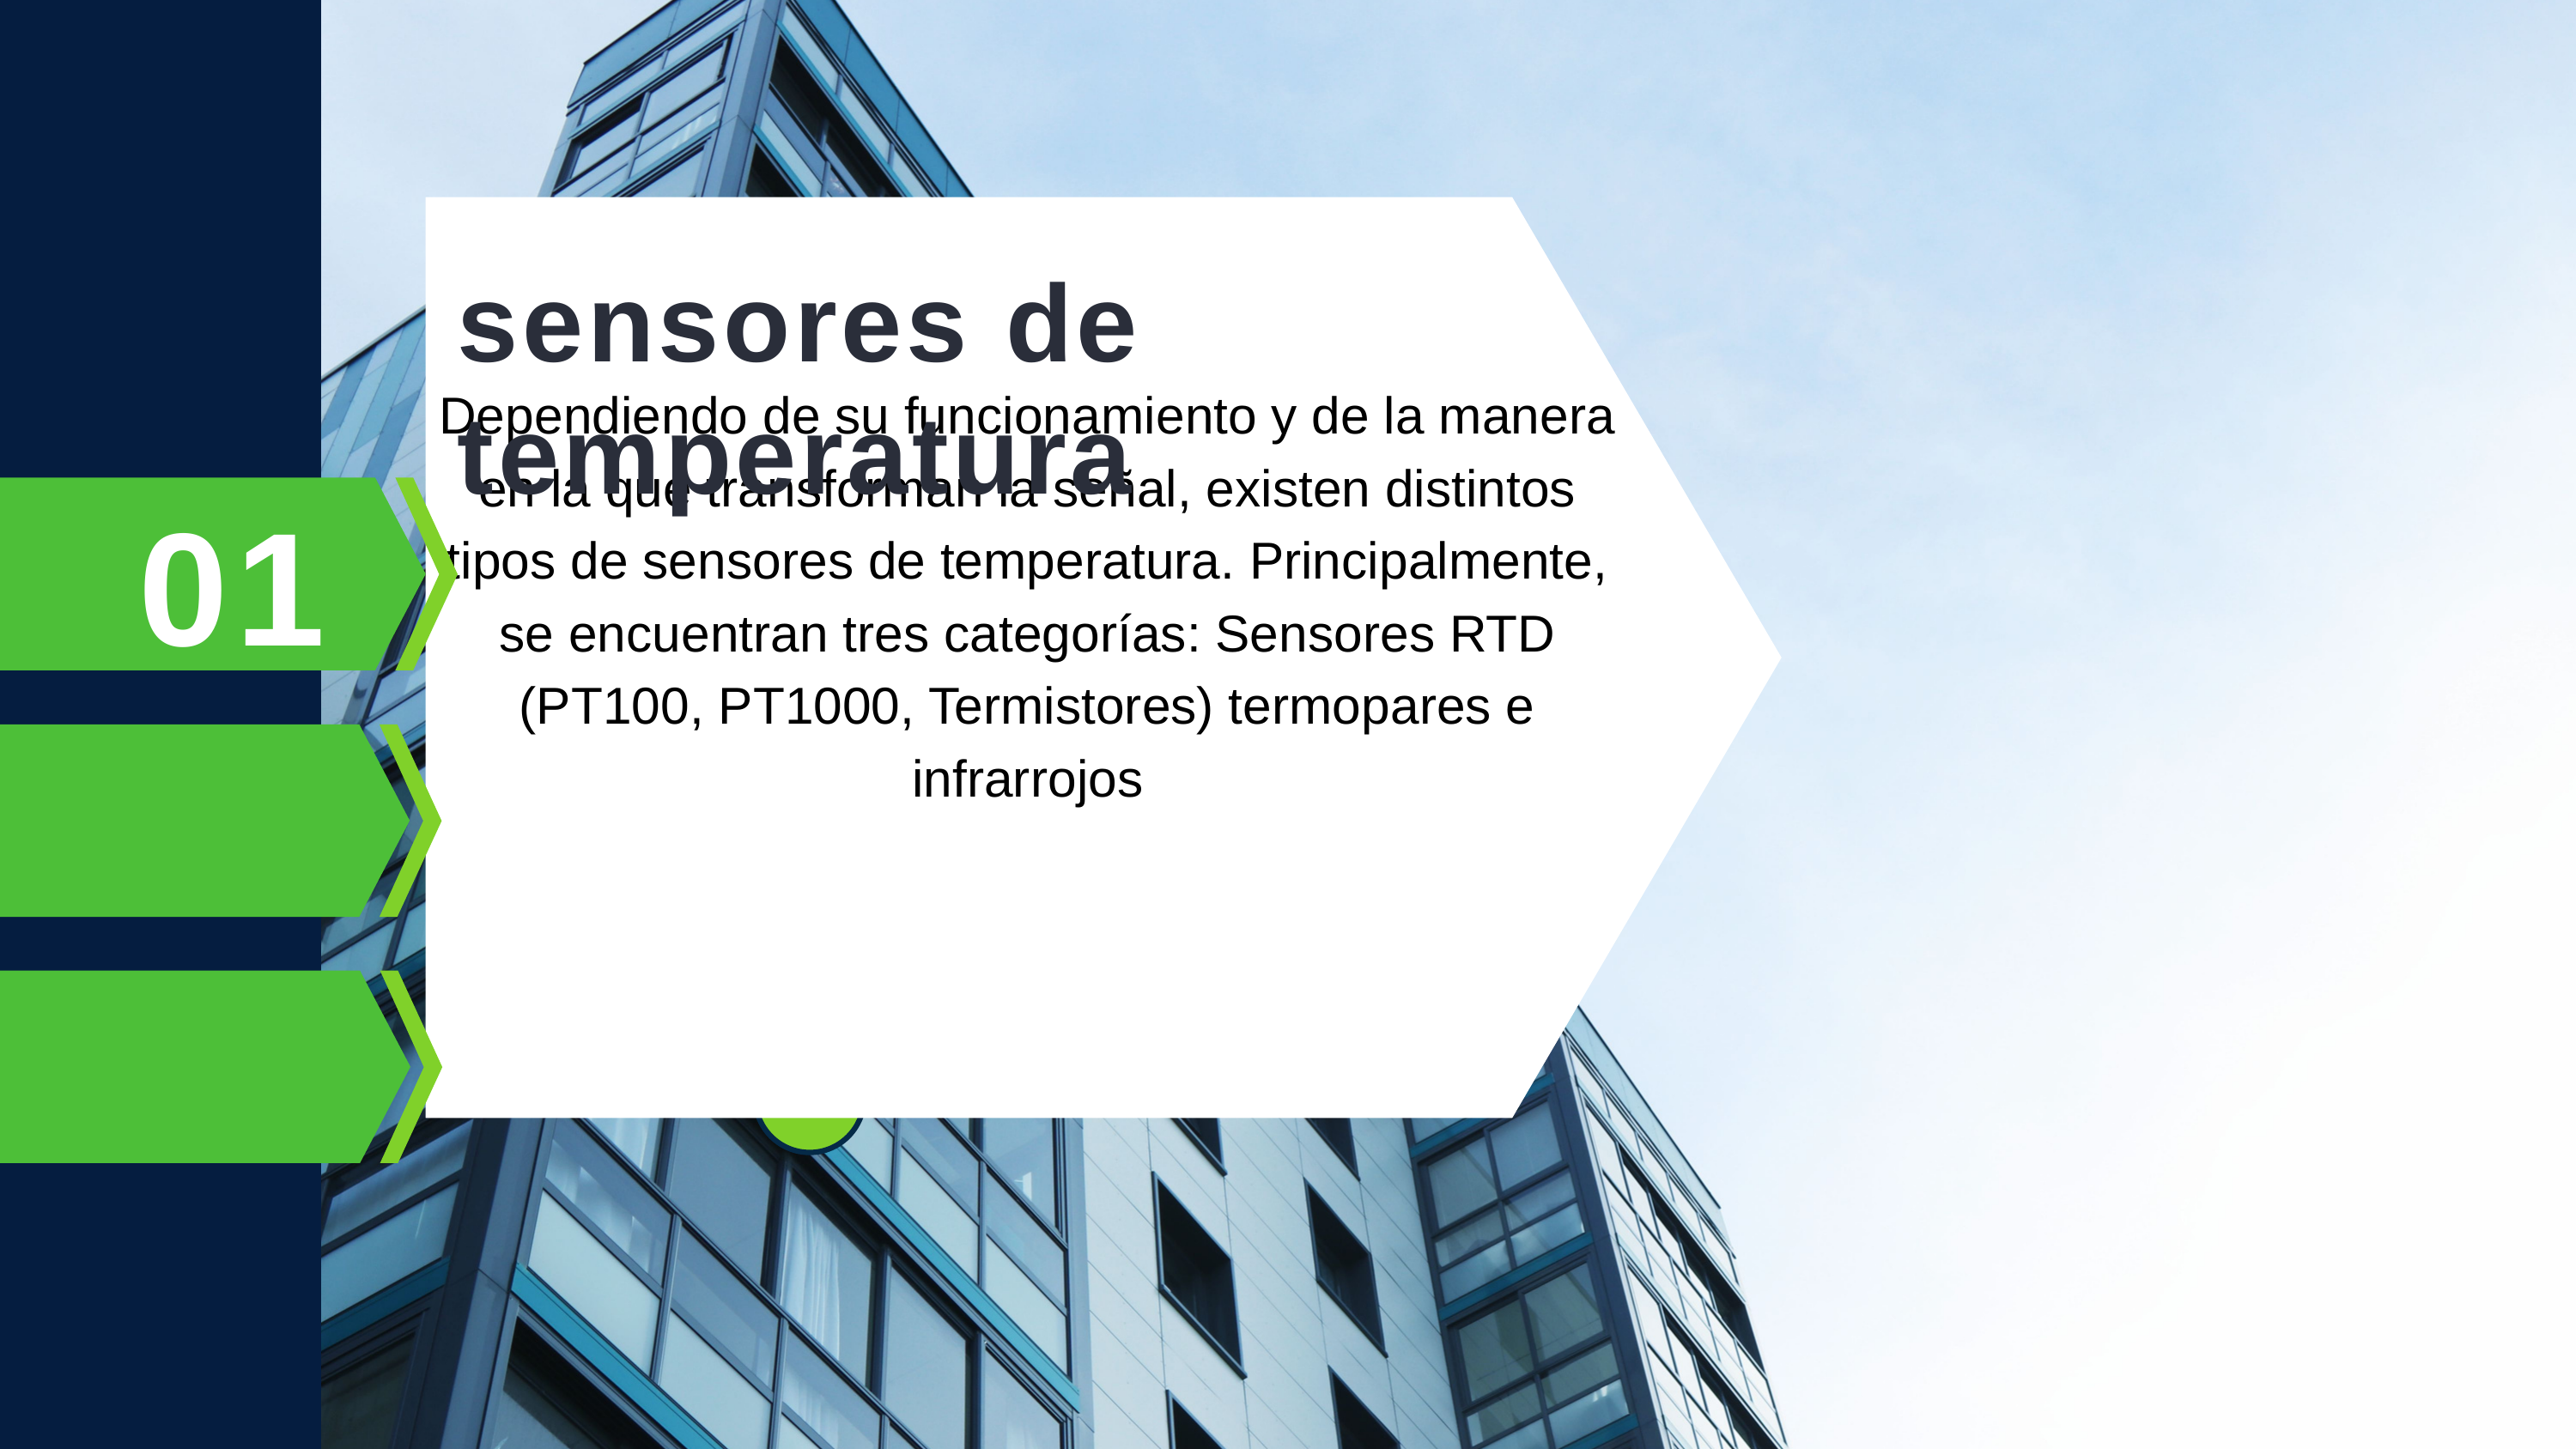

Dependiendo de su funcionamiento y de la manera en la que transforman la señal, existen distintos tipos de sensores de temperatura. Principalmente, se encuentran tres categorías: Sensores RTD (PT100, PT1000, Termistores) termopares e infrarrojos

sensores de temperatura
01